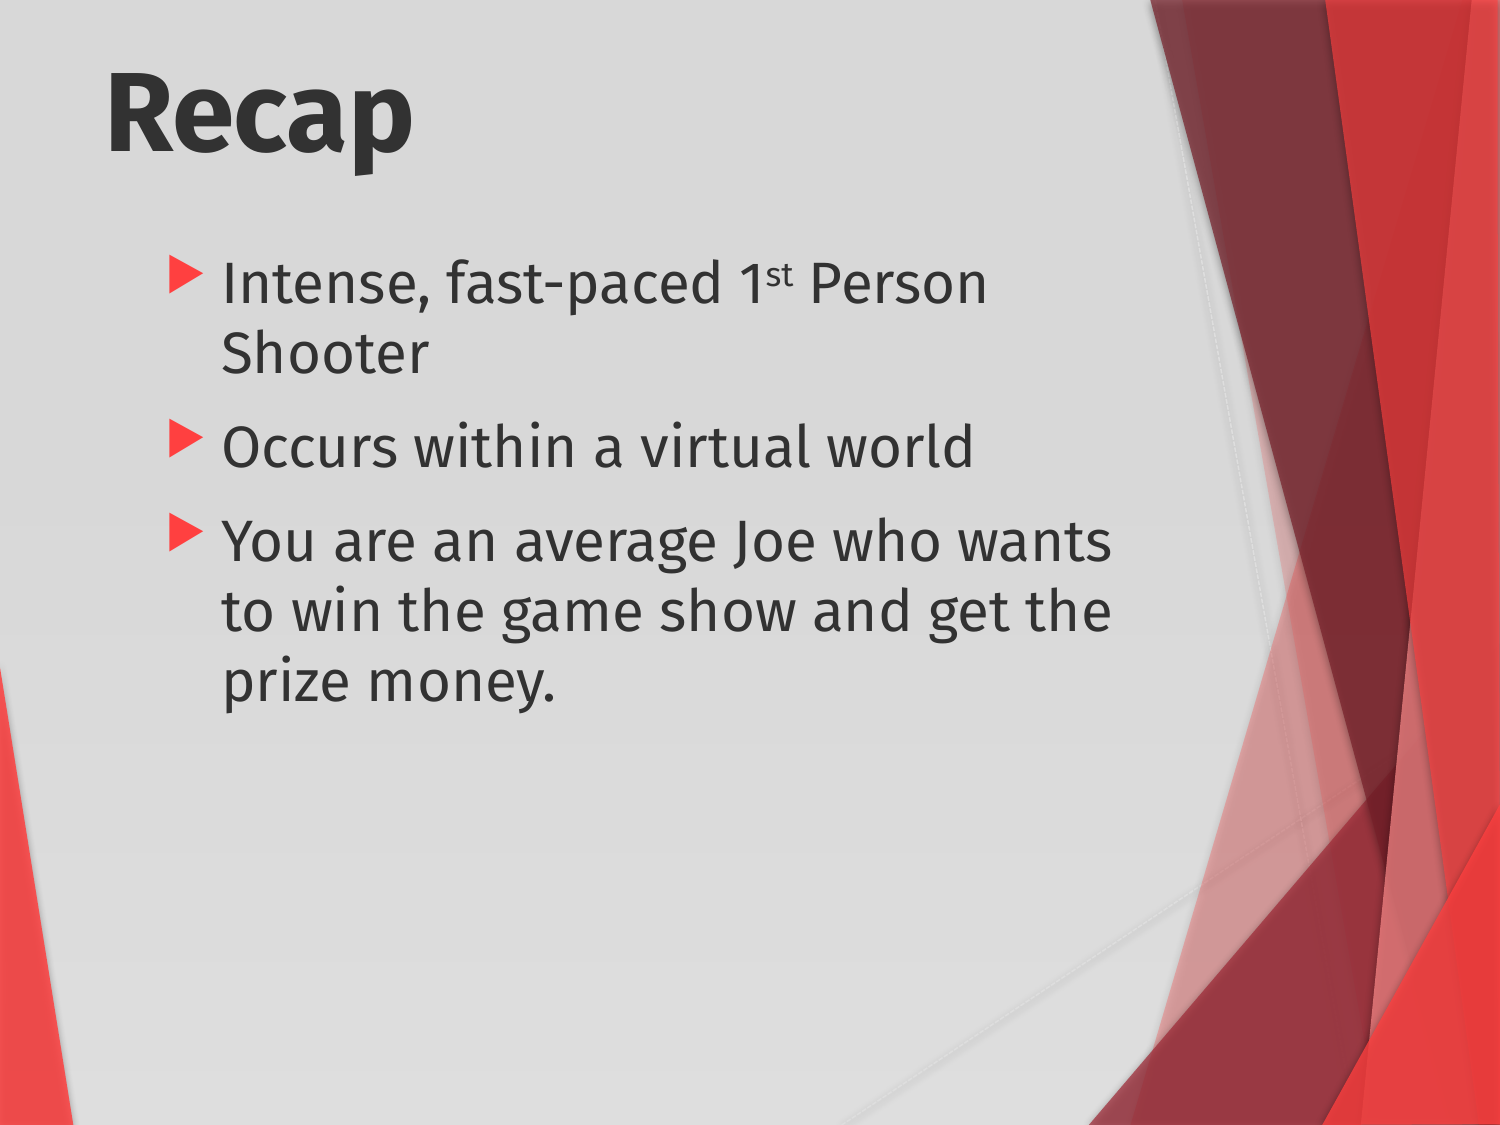

Recap
Intense, fast-paced 1st Person Shooter
Occurs within a virtual world
You are an average Joe who wants to win the game show and get the prize money.